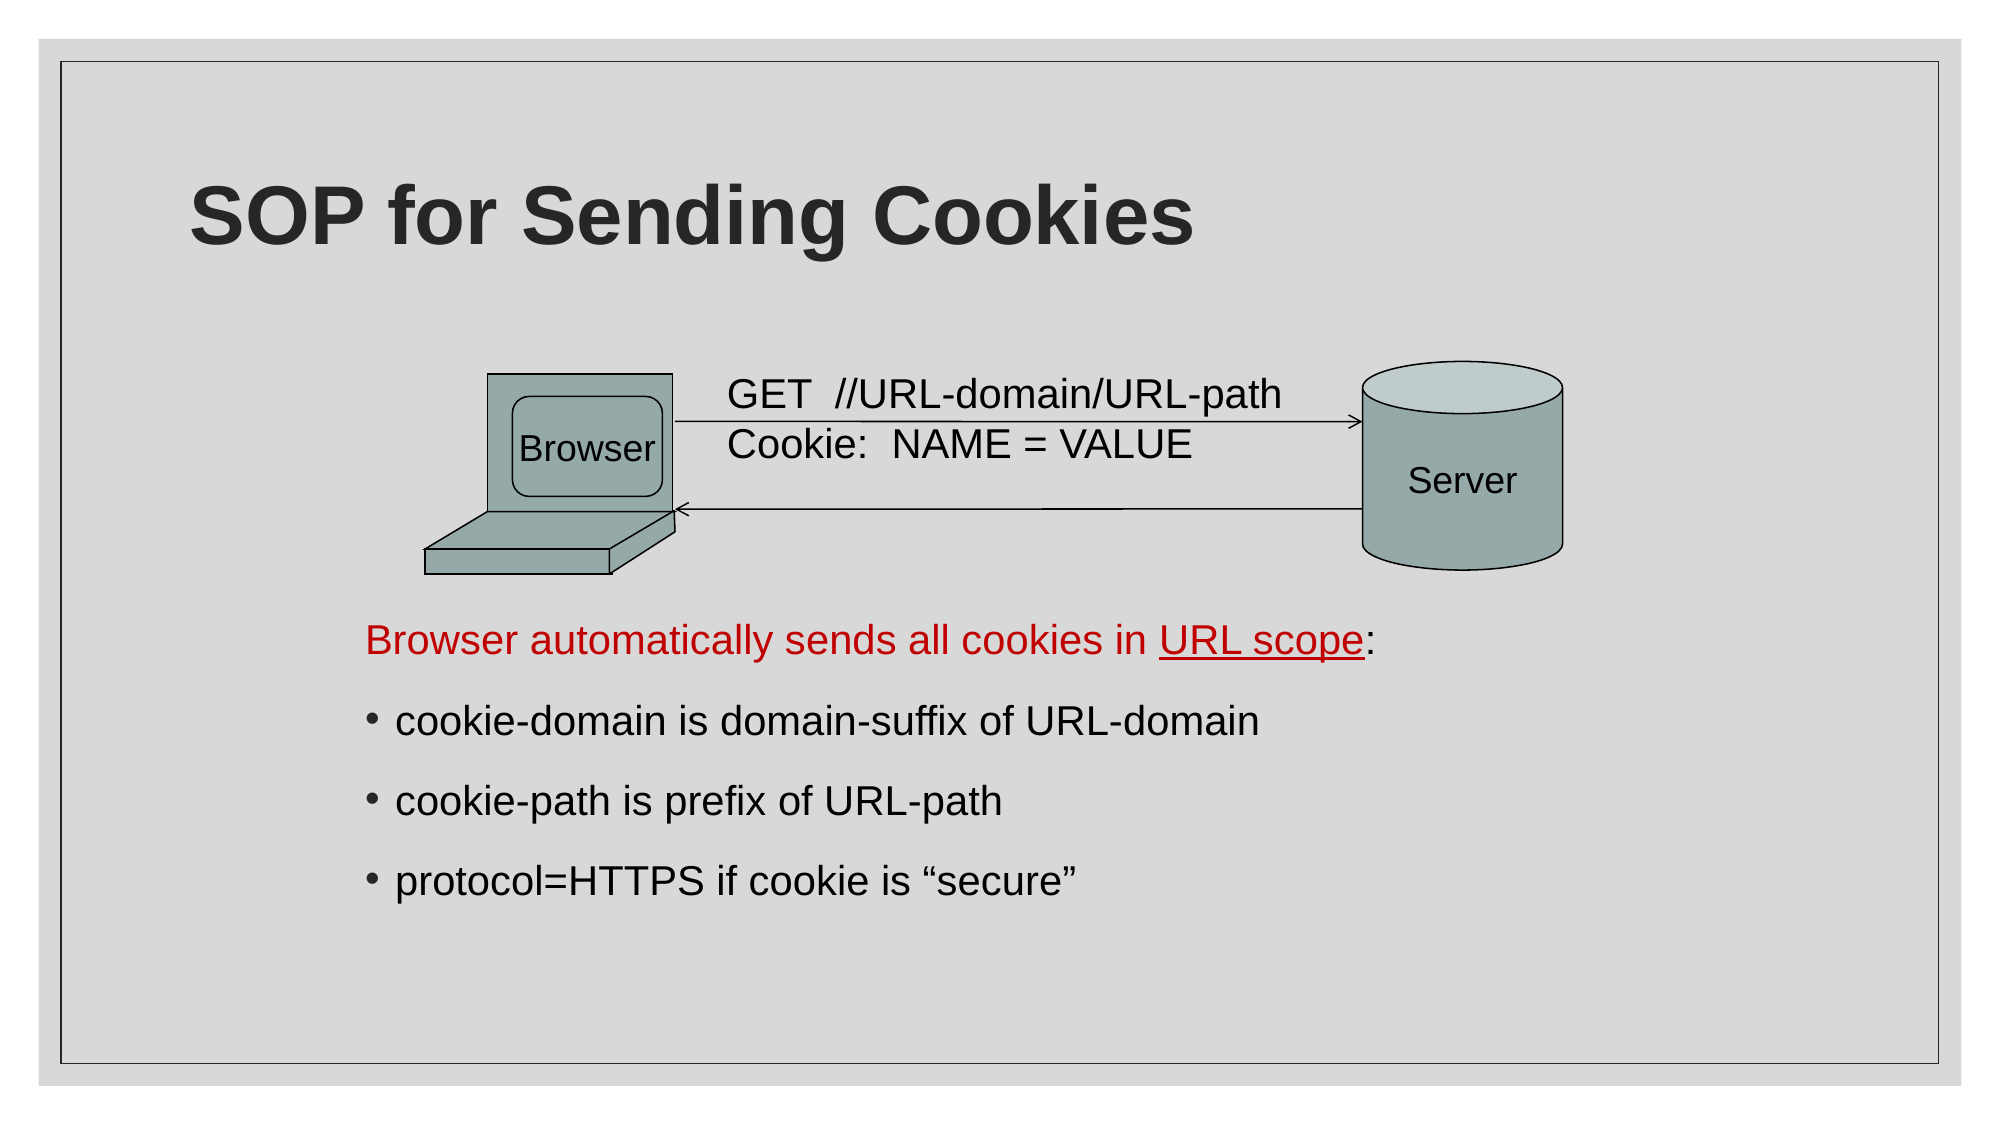

# SOP for Sending Cookies
GET  //URL-domain/URL-path
Cookie:  NAME = VALUE
Server

Browser

Browser automatically sends all cookies in URL scope:
cookie-domain is domain-suffix of URL-domain
cookie-path is prefix of URL-path
protocol=HTTPS if cookie is “secure”